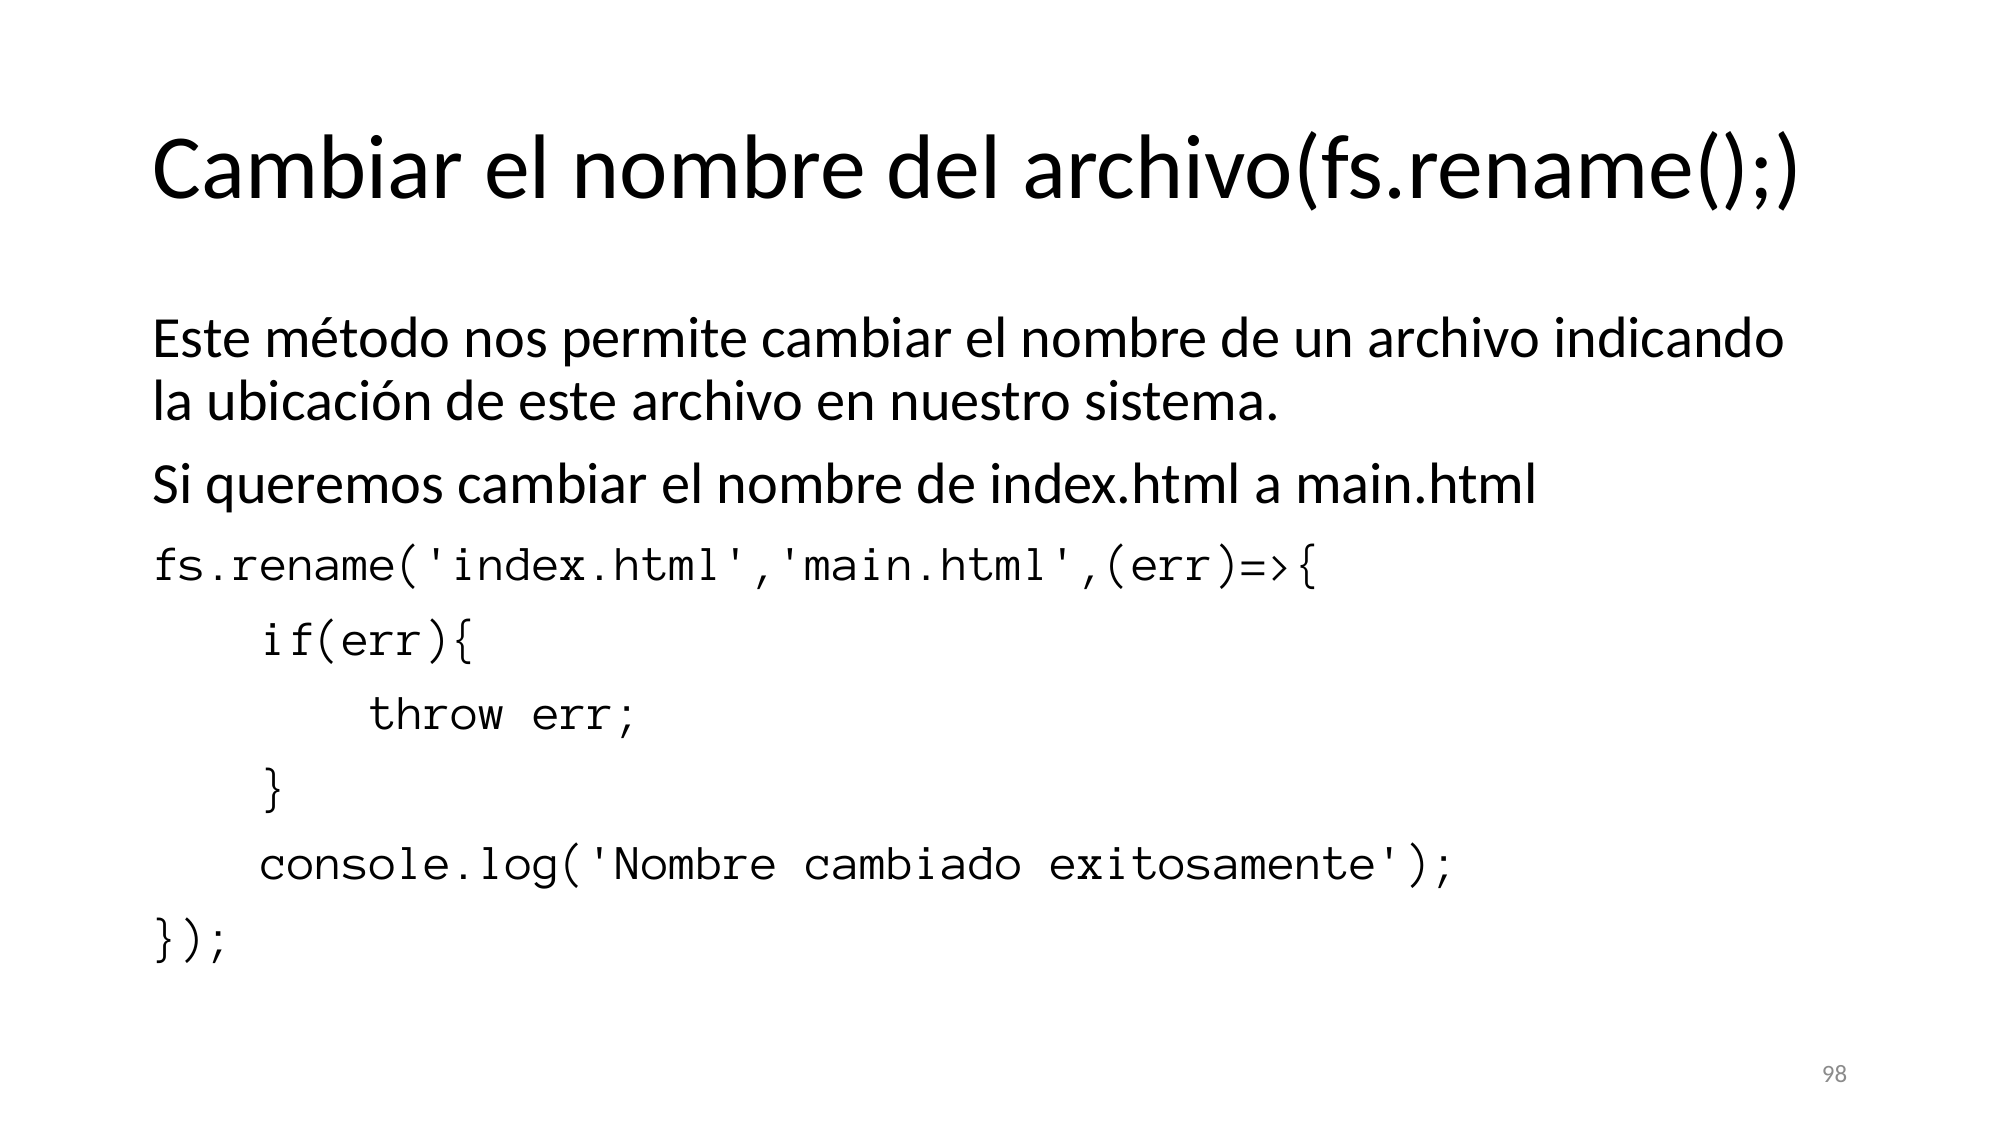

# Cambiar el nombre del archivo(fs.rename();)
Este método nos permite cambiar el nombre de un archivo indicando  la ubicación de este archivo en nuestro sistema.
Si queremos cambiar el nombre de index.html a main.html
fs.rename('index.html','main.html',(err)=>{
    if(err){
        throw err;
    }
    console.log('Nombre cambiado exitosamente');
});

98